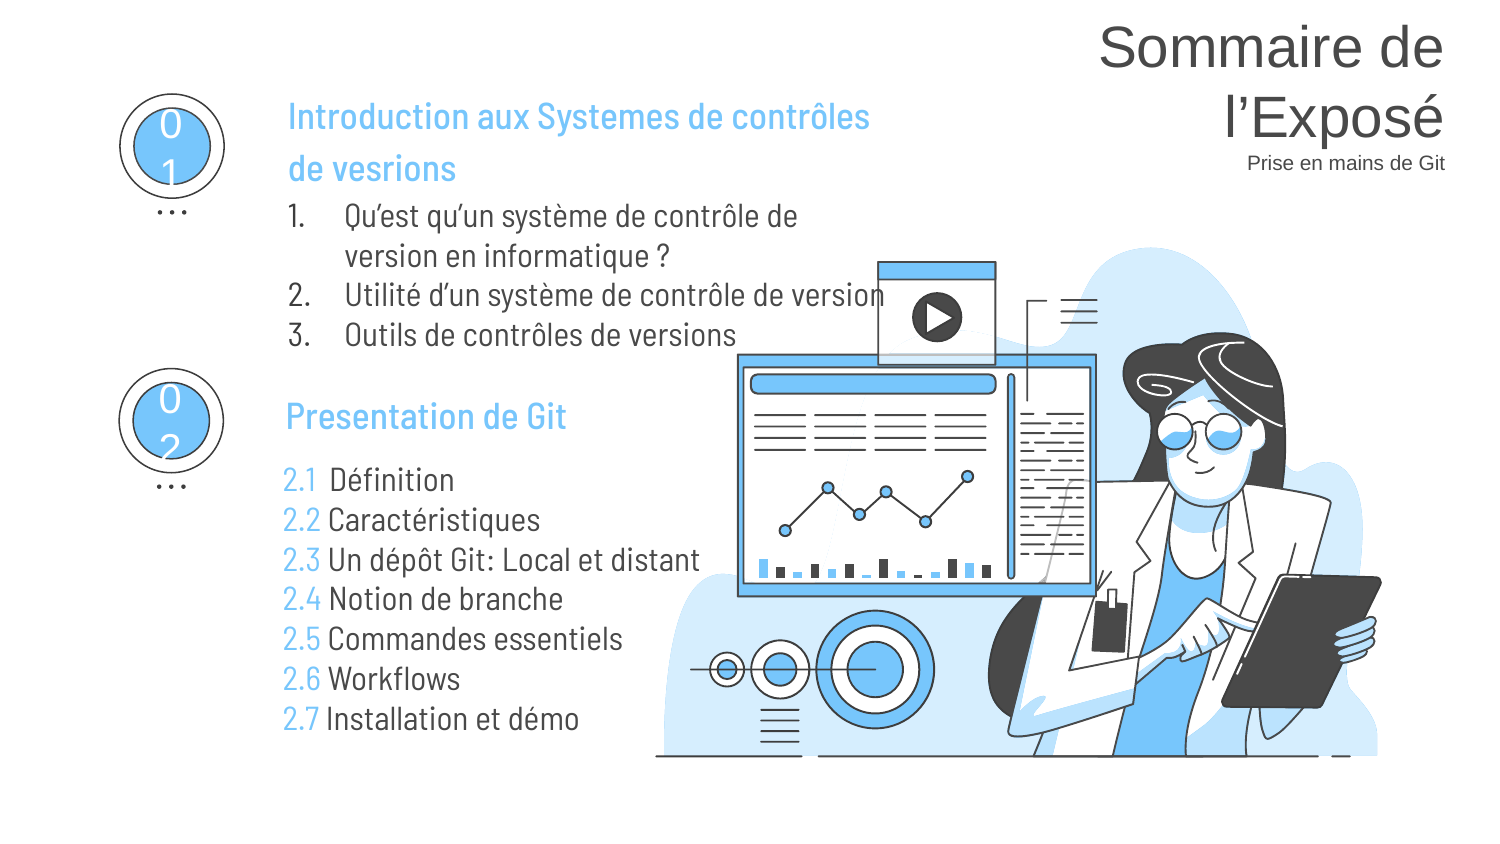

# Sommaire de l’Exposé Prise en mains de Git
Introduction aux Systemes de contrôles de vesrions

01
Qu’est qu’un système de contrôle de version en informatique ?
Utilité d’un système de contrôle de version
Outils de contrôles de versions

Presentation de Git
02
2.1  Définition
2.2 Caractéristiques
2.3 Un dépôt Git: Local et distant
2.4 Notion de branche
2.5 Commandes essentiels
2.6 Workflows
2.7 Installation et démo